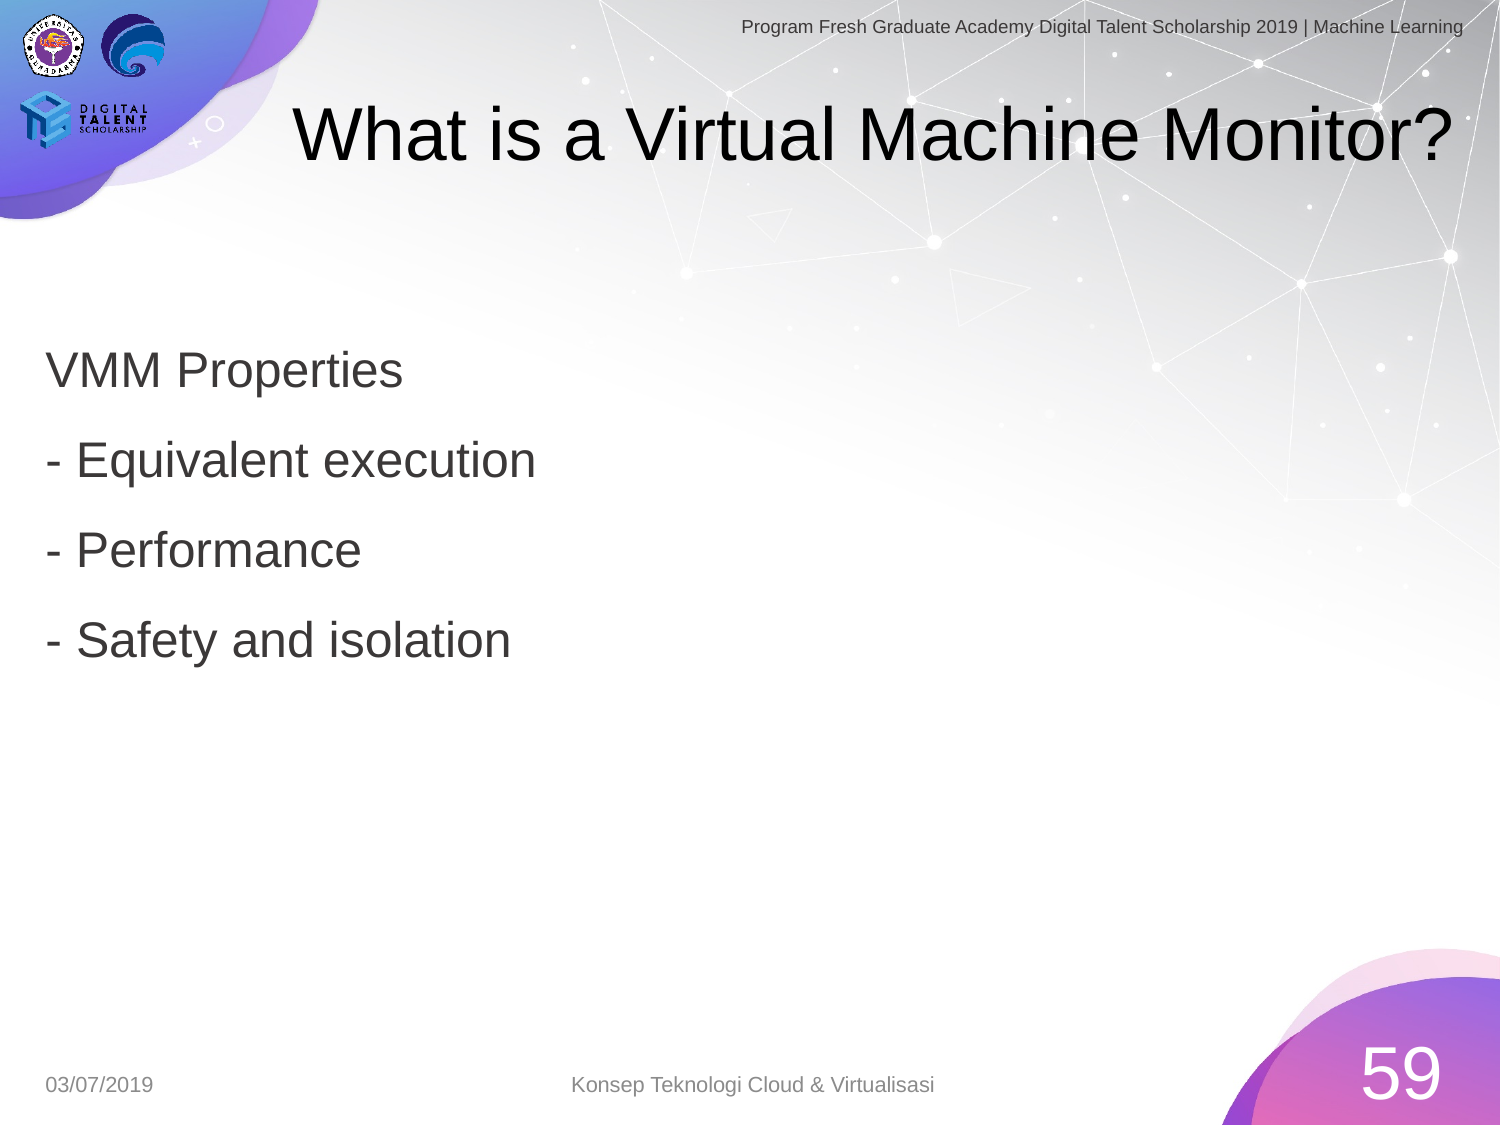

# What is a Virtual Machine Monitor?
VMM Properties
- Equivalent execution
- Performance
- Safety and isolation
59
Konsep Teknologi Cloud & Virtualisasi
03/07/2019